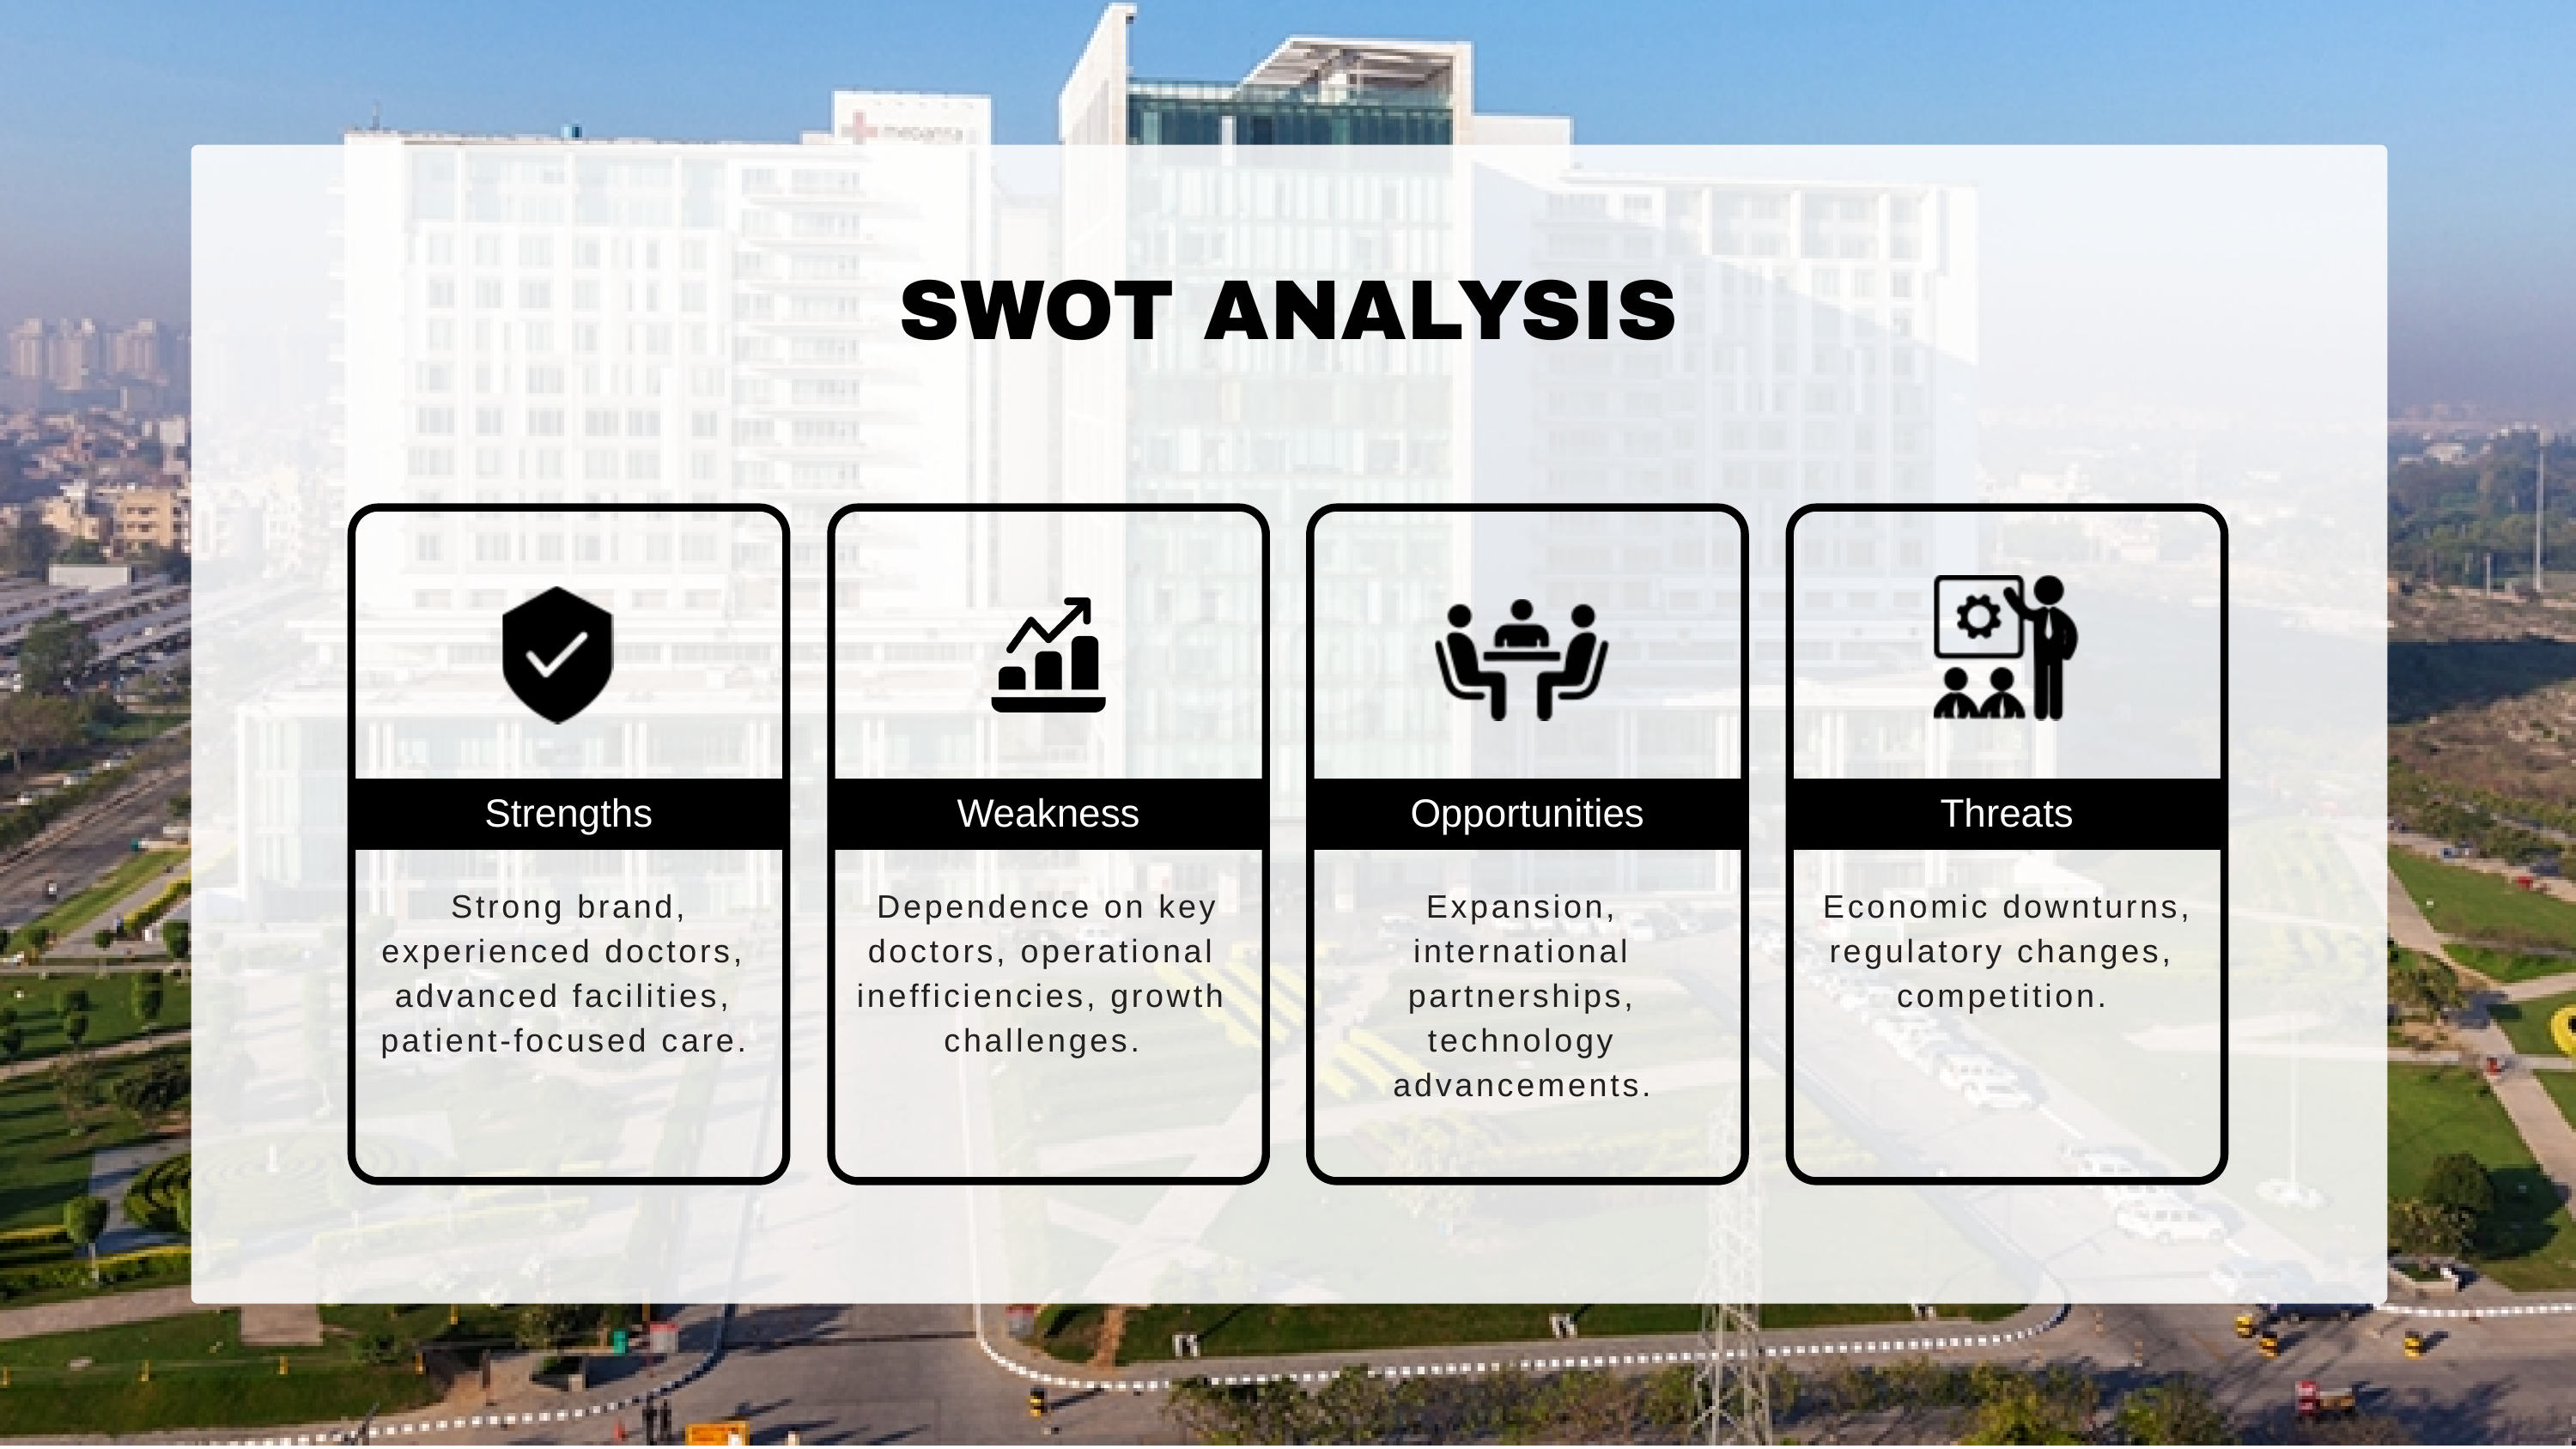

SWOT ANALYSIS

Strengths

Weakness

Opportunities

Threats
 Strong brand, experienced doctors, advanced facilities, patient-focused care.
 Dependence on key doctors, operational inefficiencies, growth challenges.
Expansion, international partnerships, technology advancements.
 Economic downturns, regulatory changes, competition.